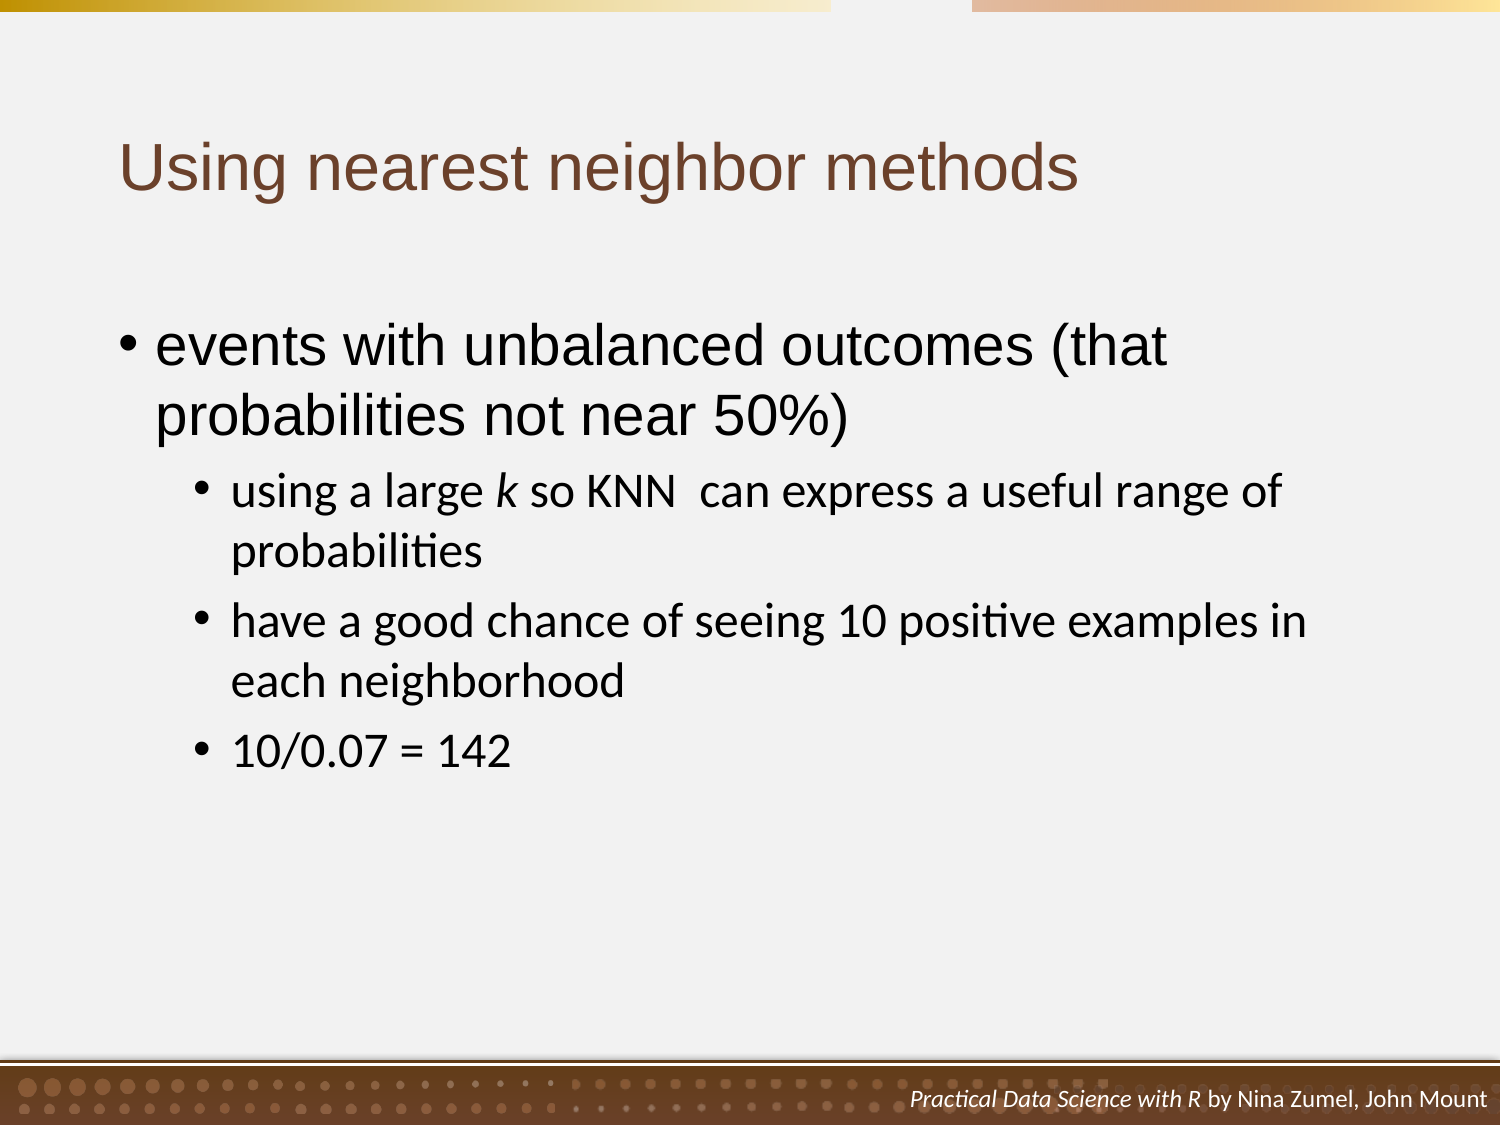

# Using nearest neighbor methods
events with unbalanced outcomes (that probabilities not near 50%)
using a large k so KNN  can express a useful range of probabilities
have a good chance of seeing 10 positive examples in each neighborhood
10/0.07 = 142

Practical Data Science with R by Nina Zumel, John Mount